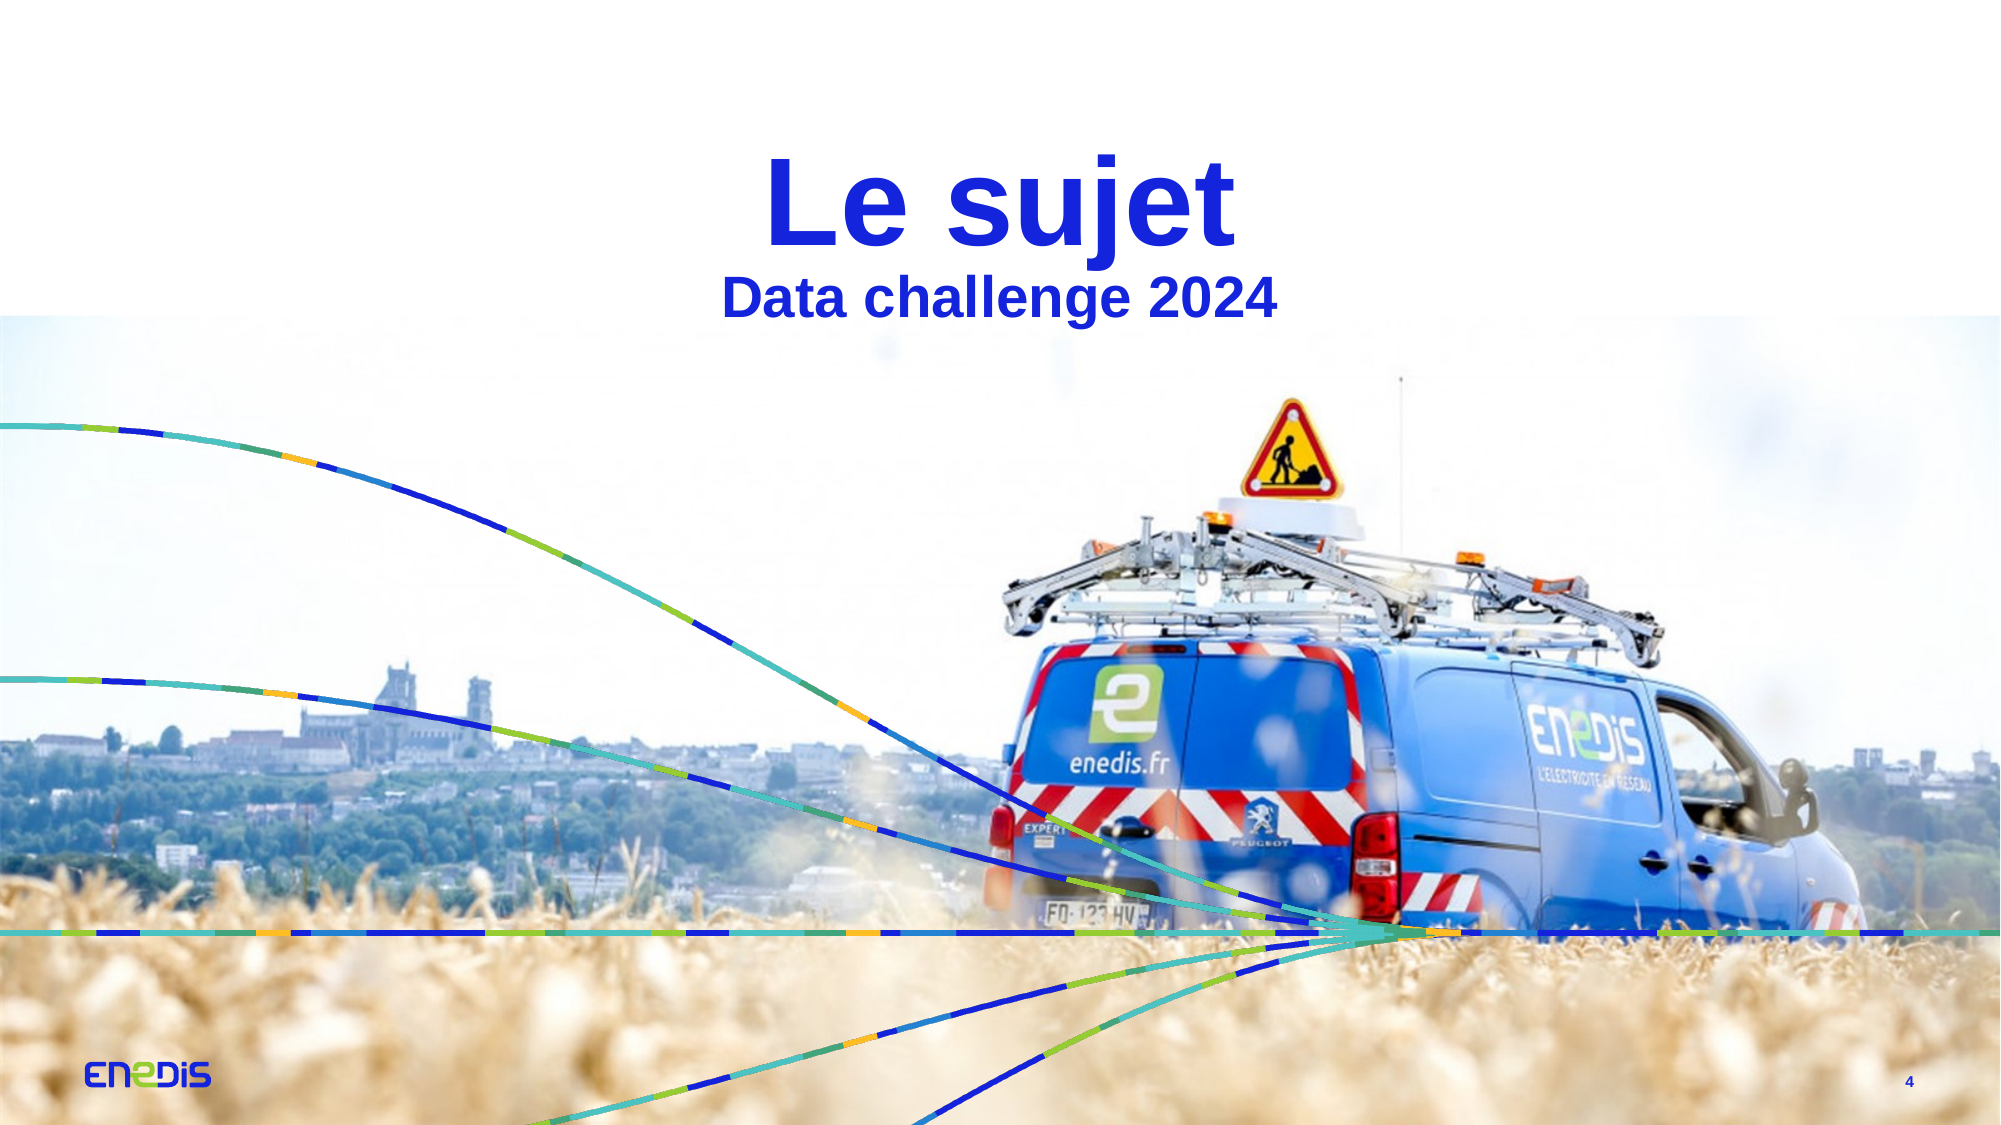

# Le sujet Data challenge 2024
4